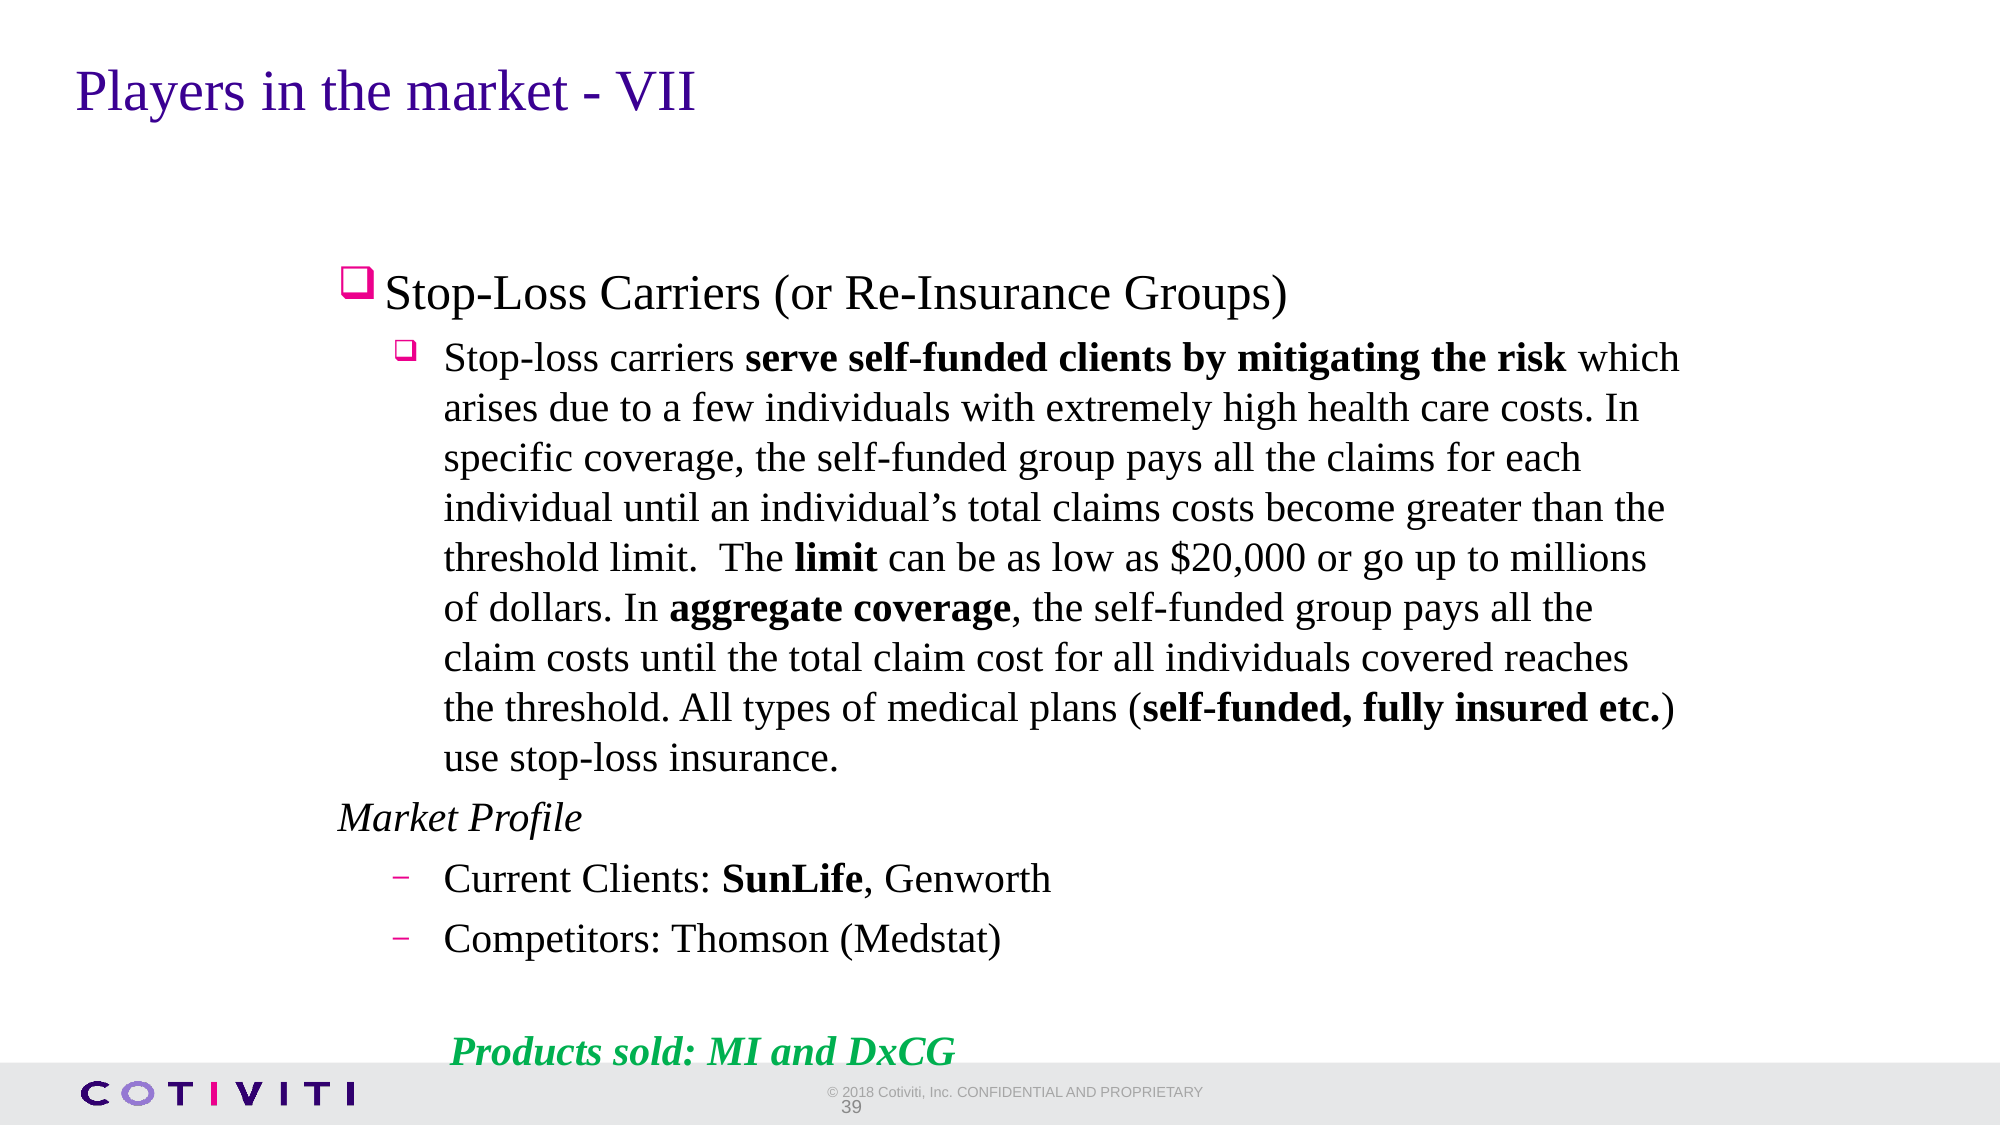

# Players in the market - VII

Stop-Loss Carriers (or Re-Insurance Groups)
Stop-loss carriers serve self-funded clients by mitigating the risk which arises due to a few individuals with extremely high health care costs. In specific coverage, the self-funded group pays all the claims for each individual until an individual’s total claims costs become greater than the threshold limit.  The limit can be as low as $20,000 or go up to millions of dollars. In aggregate coverage, the self-funded group pays all the claim costs until the total claim cost for all individuals covered reaches the threshold. All types of medical plans (self-funded, fully insured etc.) use stop-loss insurance.
Market Profile
Current Clients: SunLife, Genworth
Competitors: Thomson (Medstat)

Products sold: MI and DxCG
39